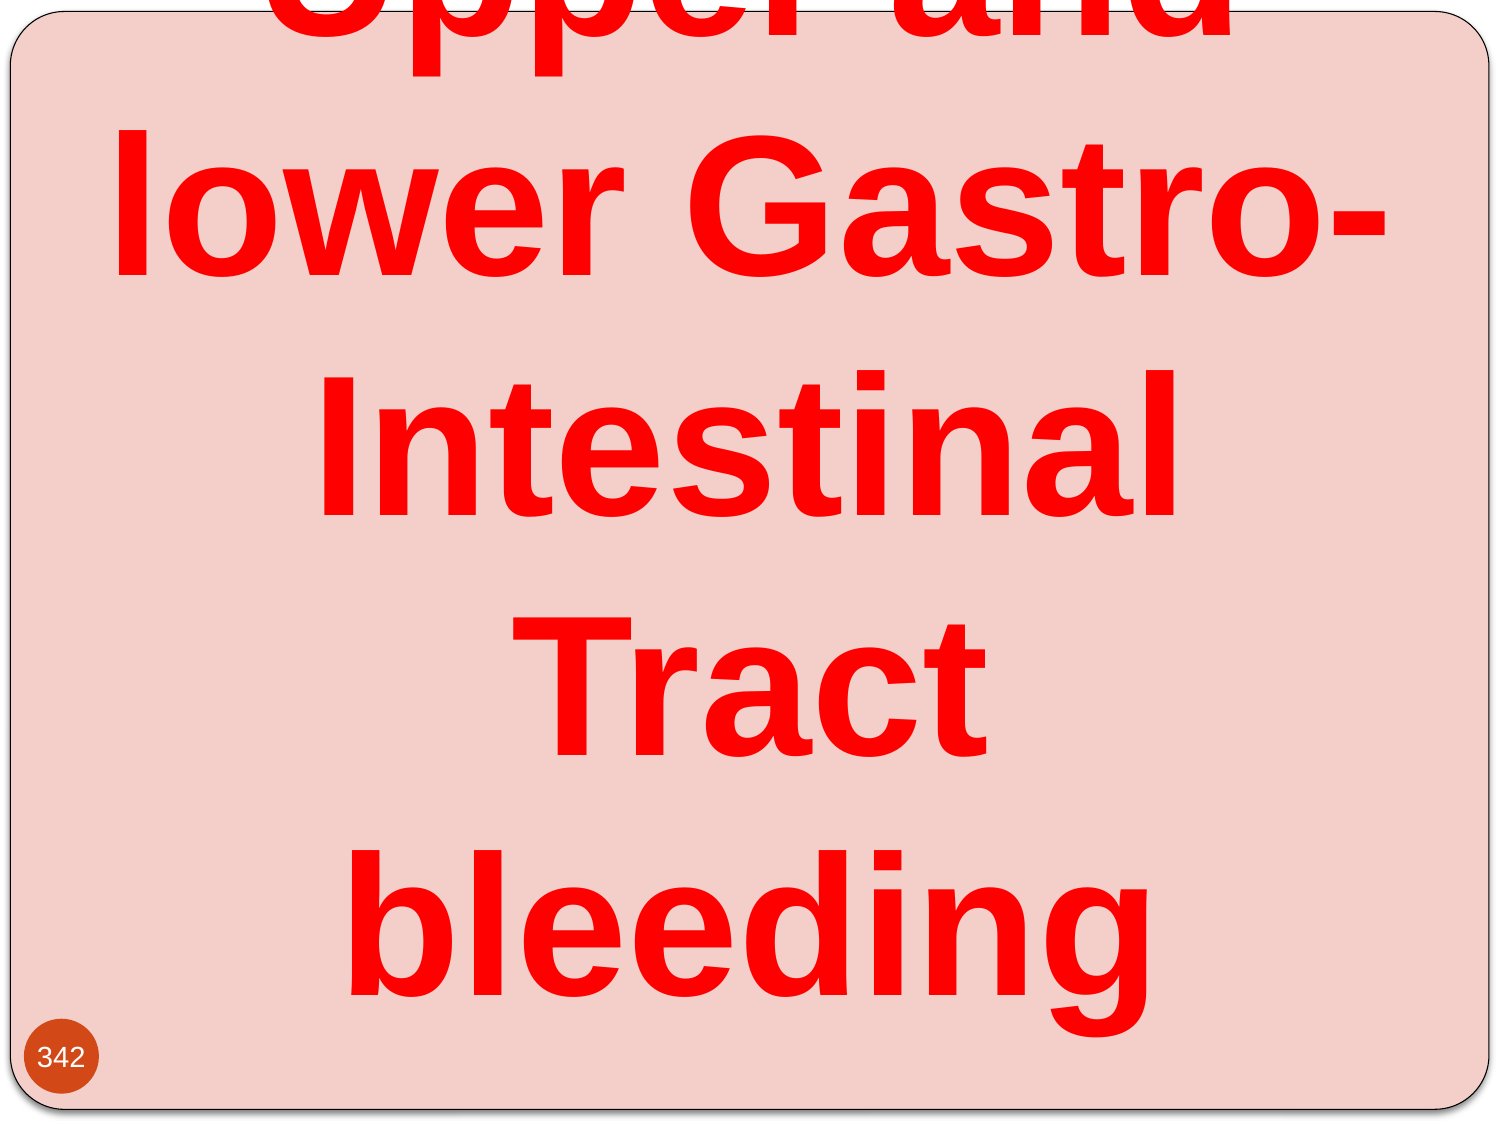

# Upper and lower Gastro-Intestinal Tract bleeding
342